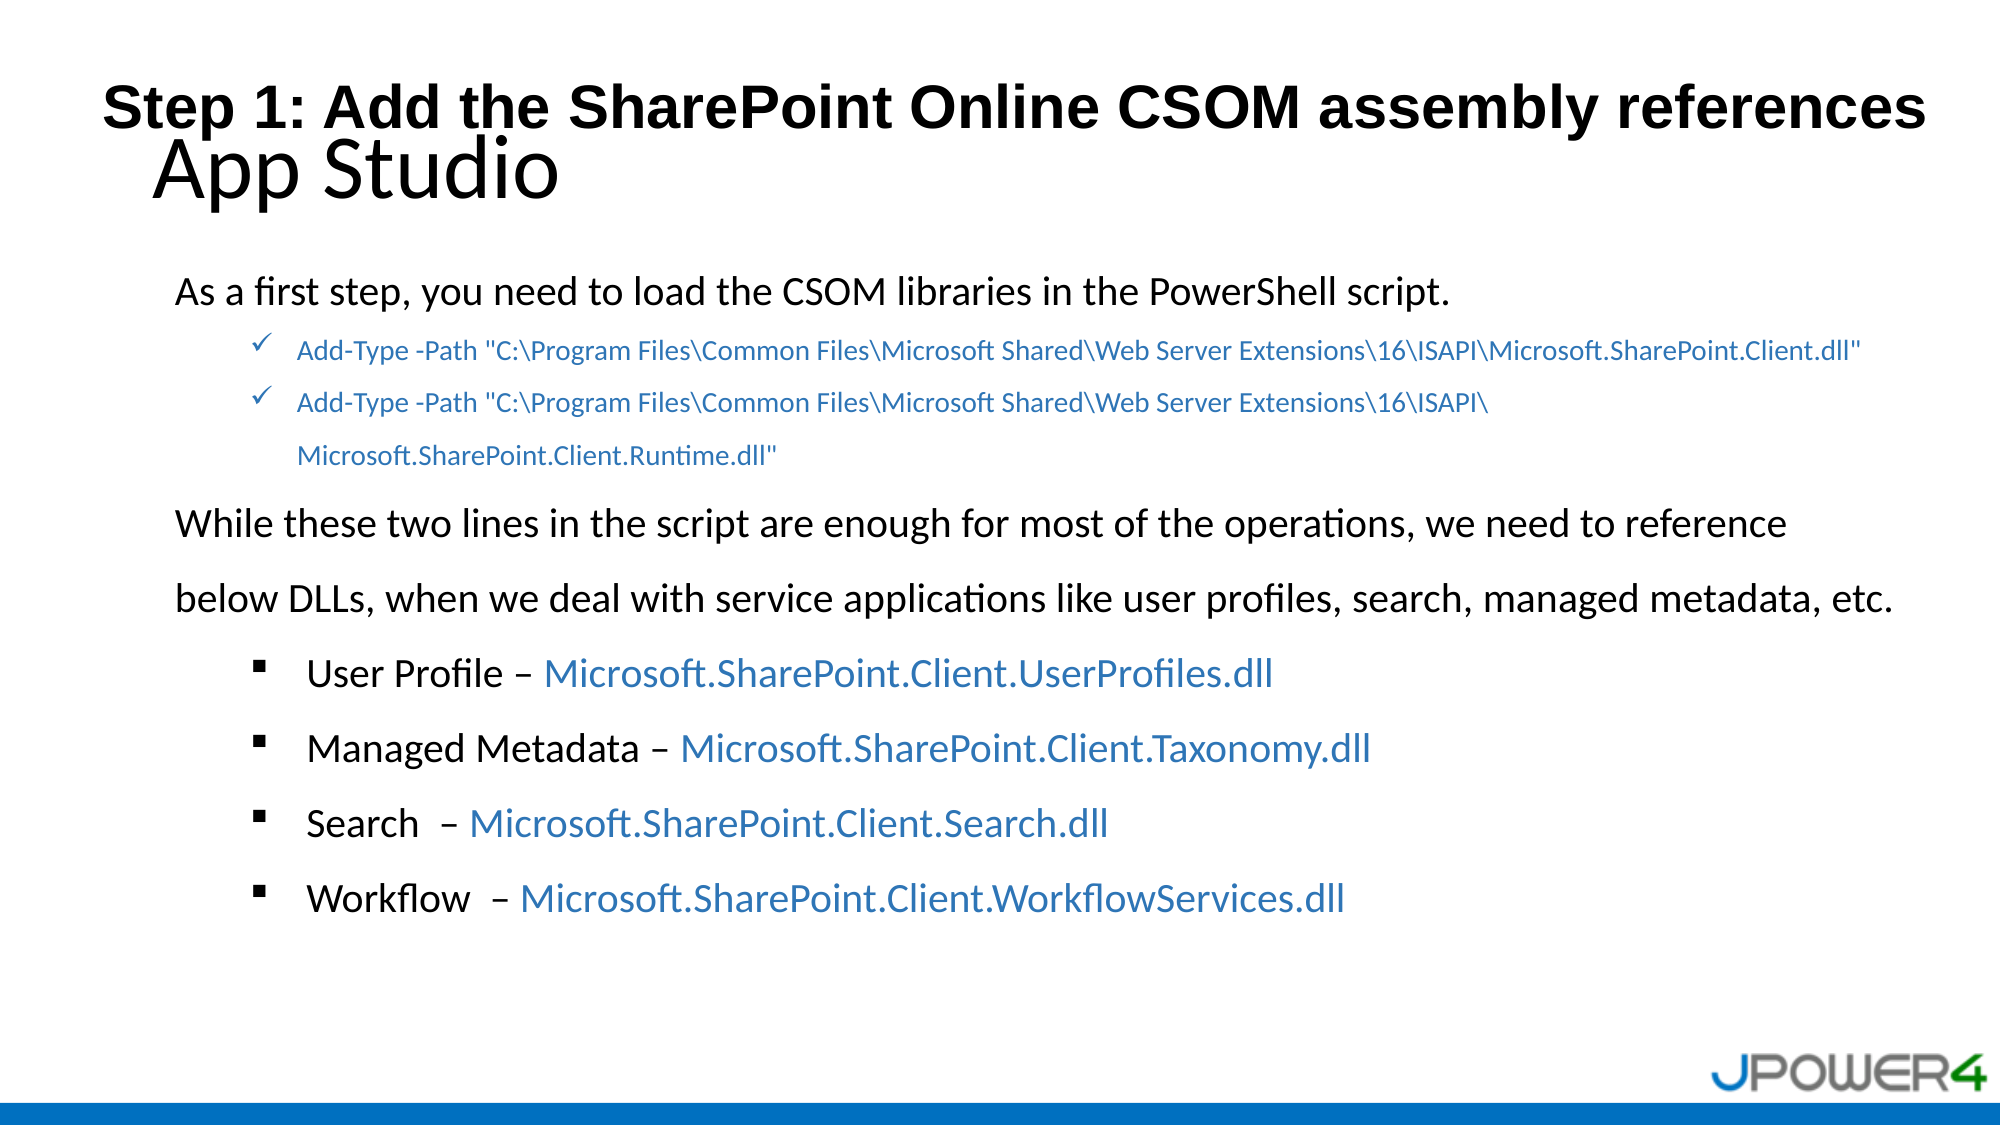

Step 1: Add the SharePoint Online CSOM assembly references
# App Studio
As a first step, you need to load the CSOM libraries in the PowerShell script.
Add-Type -Path "C:\Program Files\Common Files\Microsoft Shared\Web Server Extensions\16\ISAPI\Microsoft.SharePoint.Client.dll"
Add-Type -Path "C:\Program Files\Common Files\Microsoft Shared\Web Server Extensions\16\ISAPI\Microsoft.SharePoint.Client.Runtime.dll"
While these two lines in the script are enough for most of the operations, we need to reference below DLLs, when we deal with service applications like user profiles, search, managed metadata, etc.
User Profile – Microsoft.SharePoint.Client.UserProfiles.dll
Managed Metadata – Microsoft.SharePoint.Client.Taxonomy.dll
Search  – Microsoft.SharePoint.Client.Search.dll
Workflow  – Microsoft.SharePoint.Client.WorkflowServices.dll